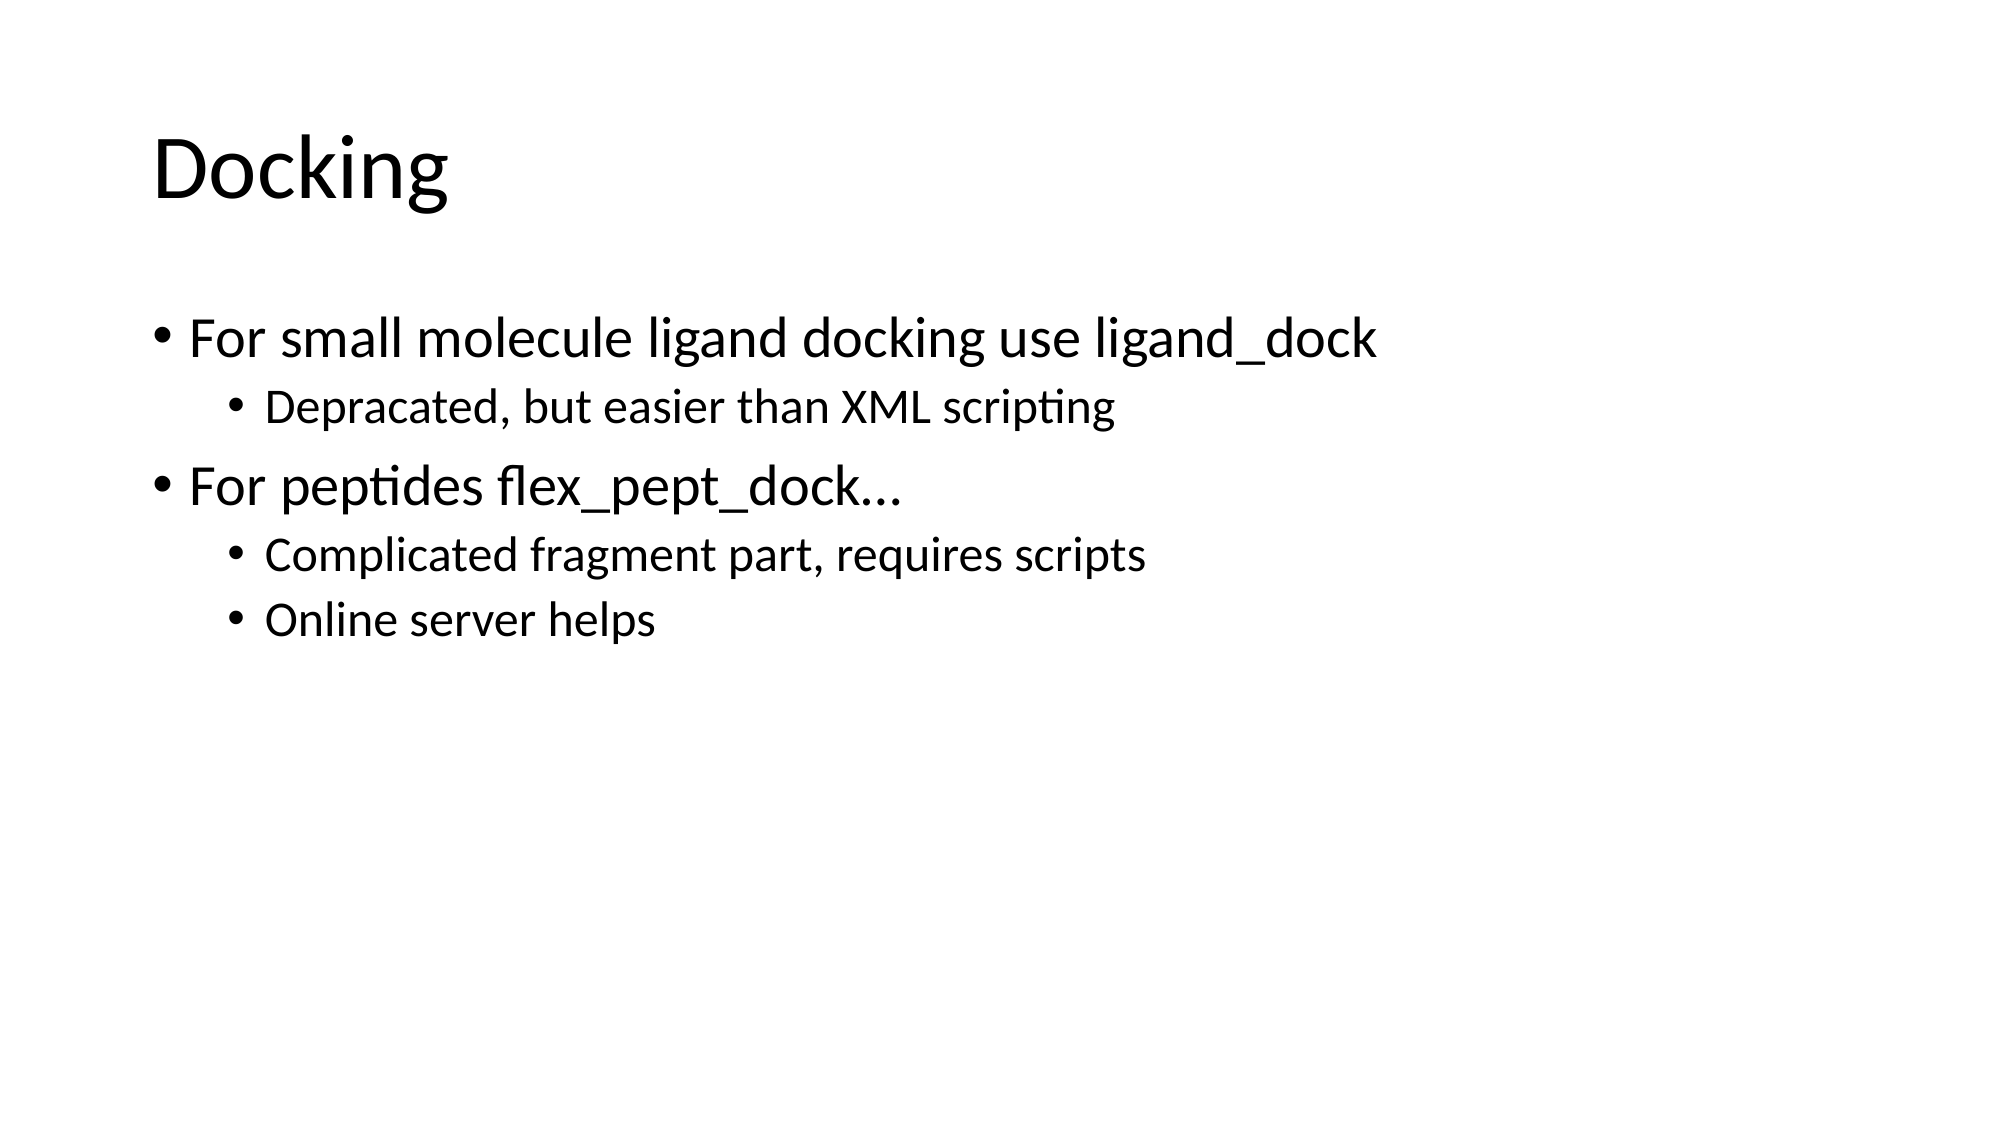

# Docking
For small molecule ligand docking use ligand_dock
Depracated, but easier than XML scripting
For peptides flex_pept_dock…
Complicated fragment part, requires scripts
Online server helps